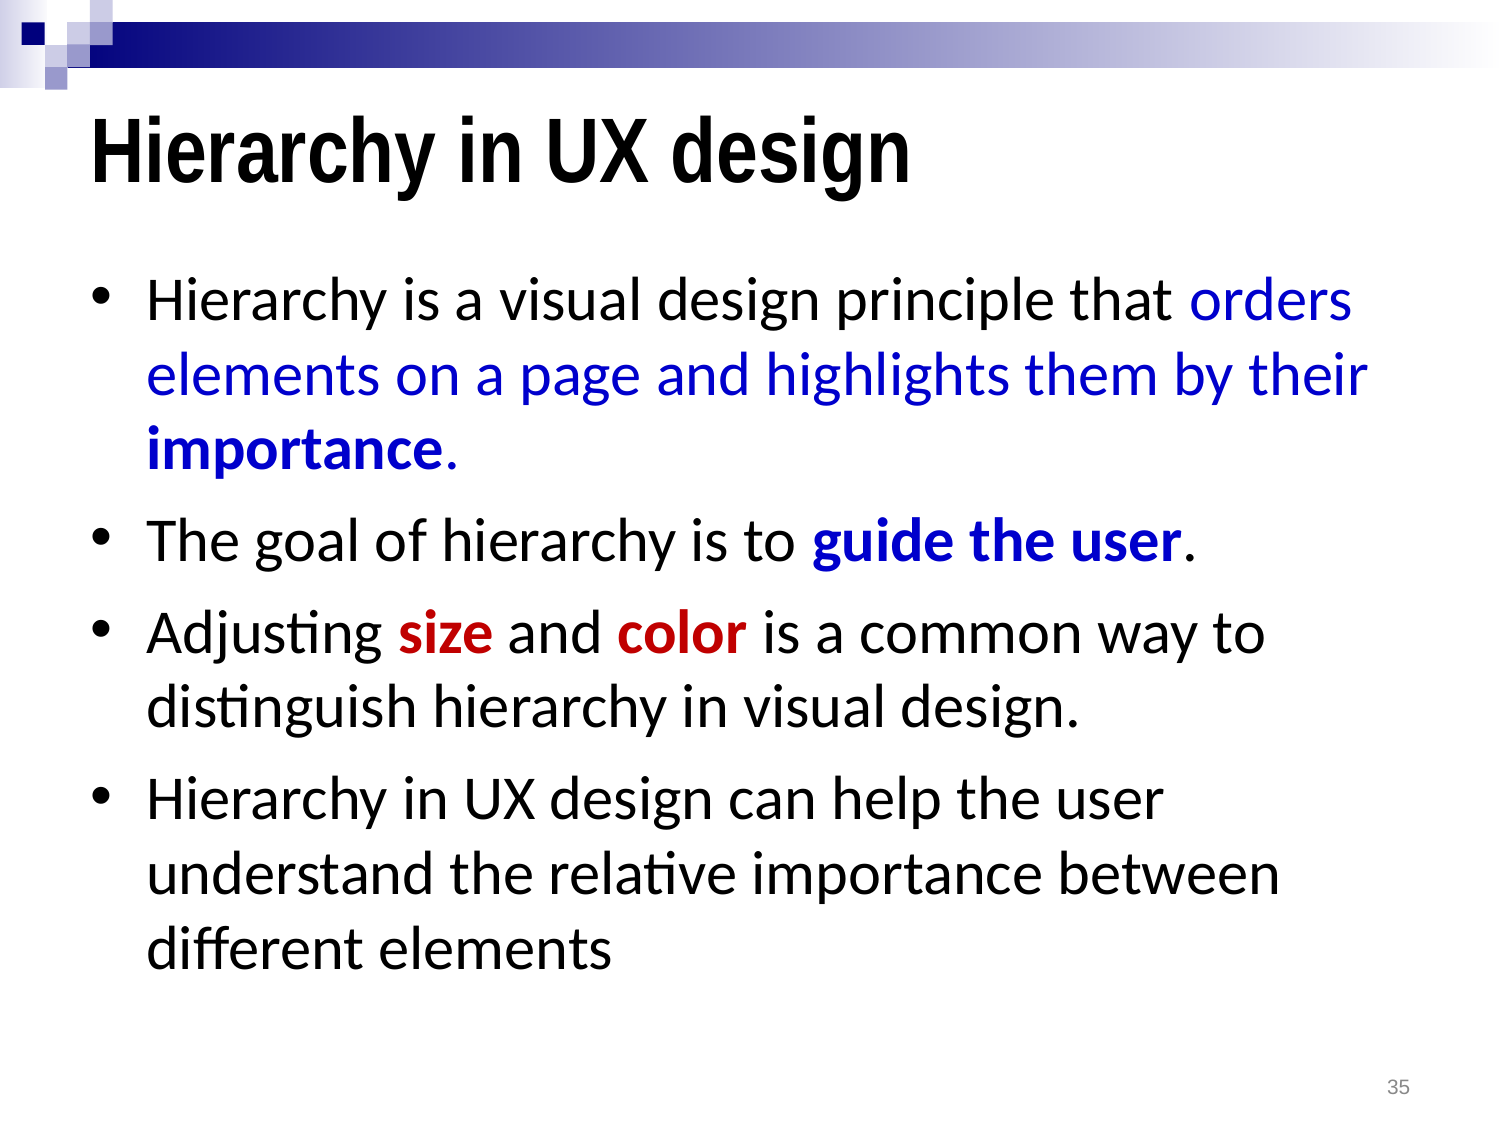

# Hierarchy in UX design
Hierarchy is a visual design principle that orders elements on a page and highlights them by their importance.
The goal of hierarchy is to guide the user.
Adjusting size and color is a common way to distinguish hierarchy in visual design.
Hierarchy in UX design can help the user understand the relative importance between different elements
35